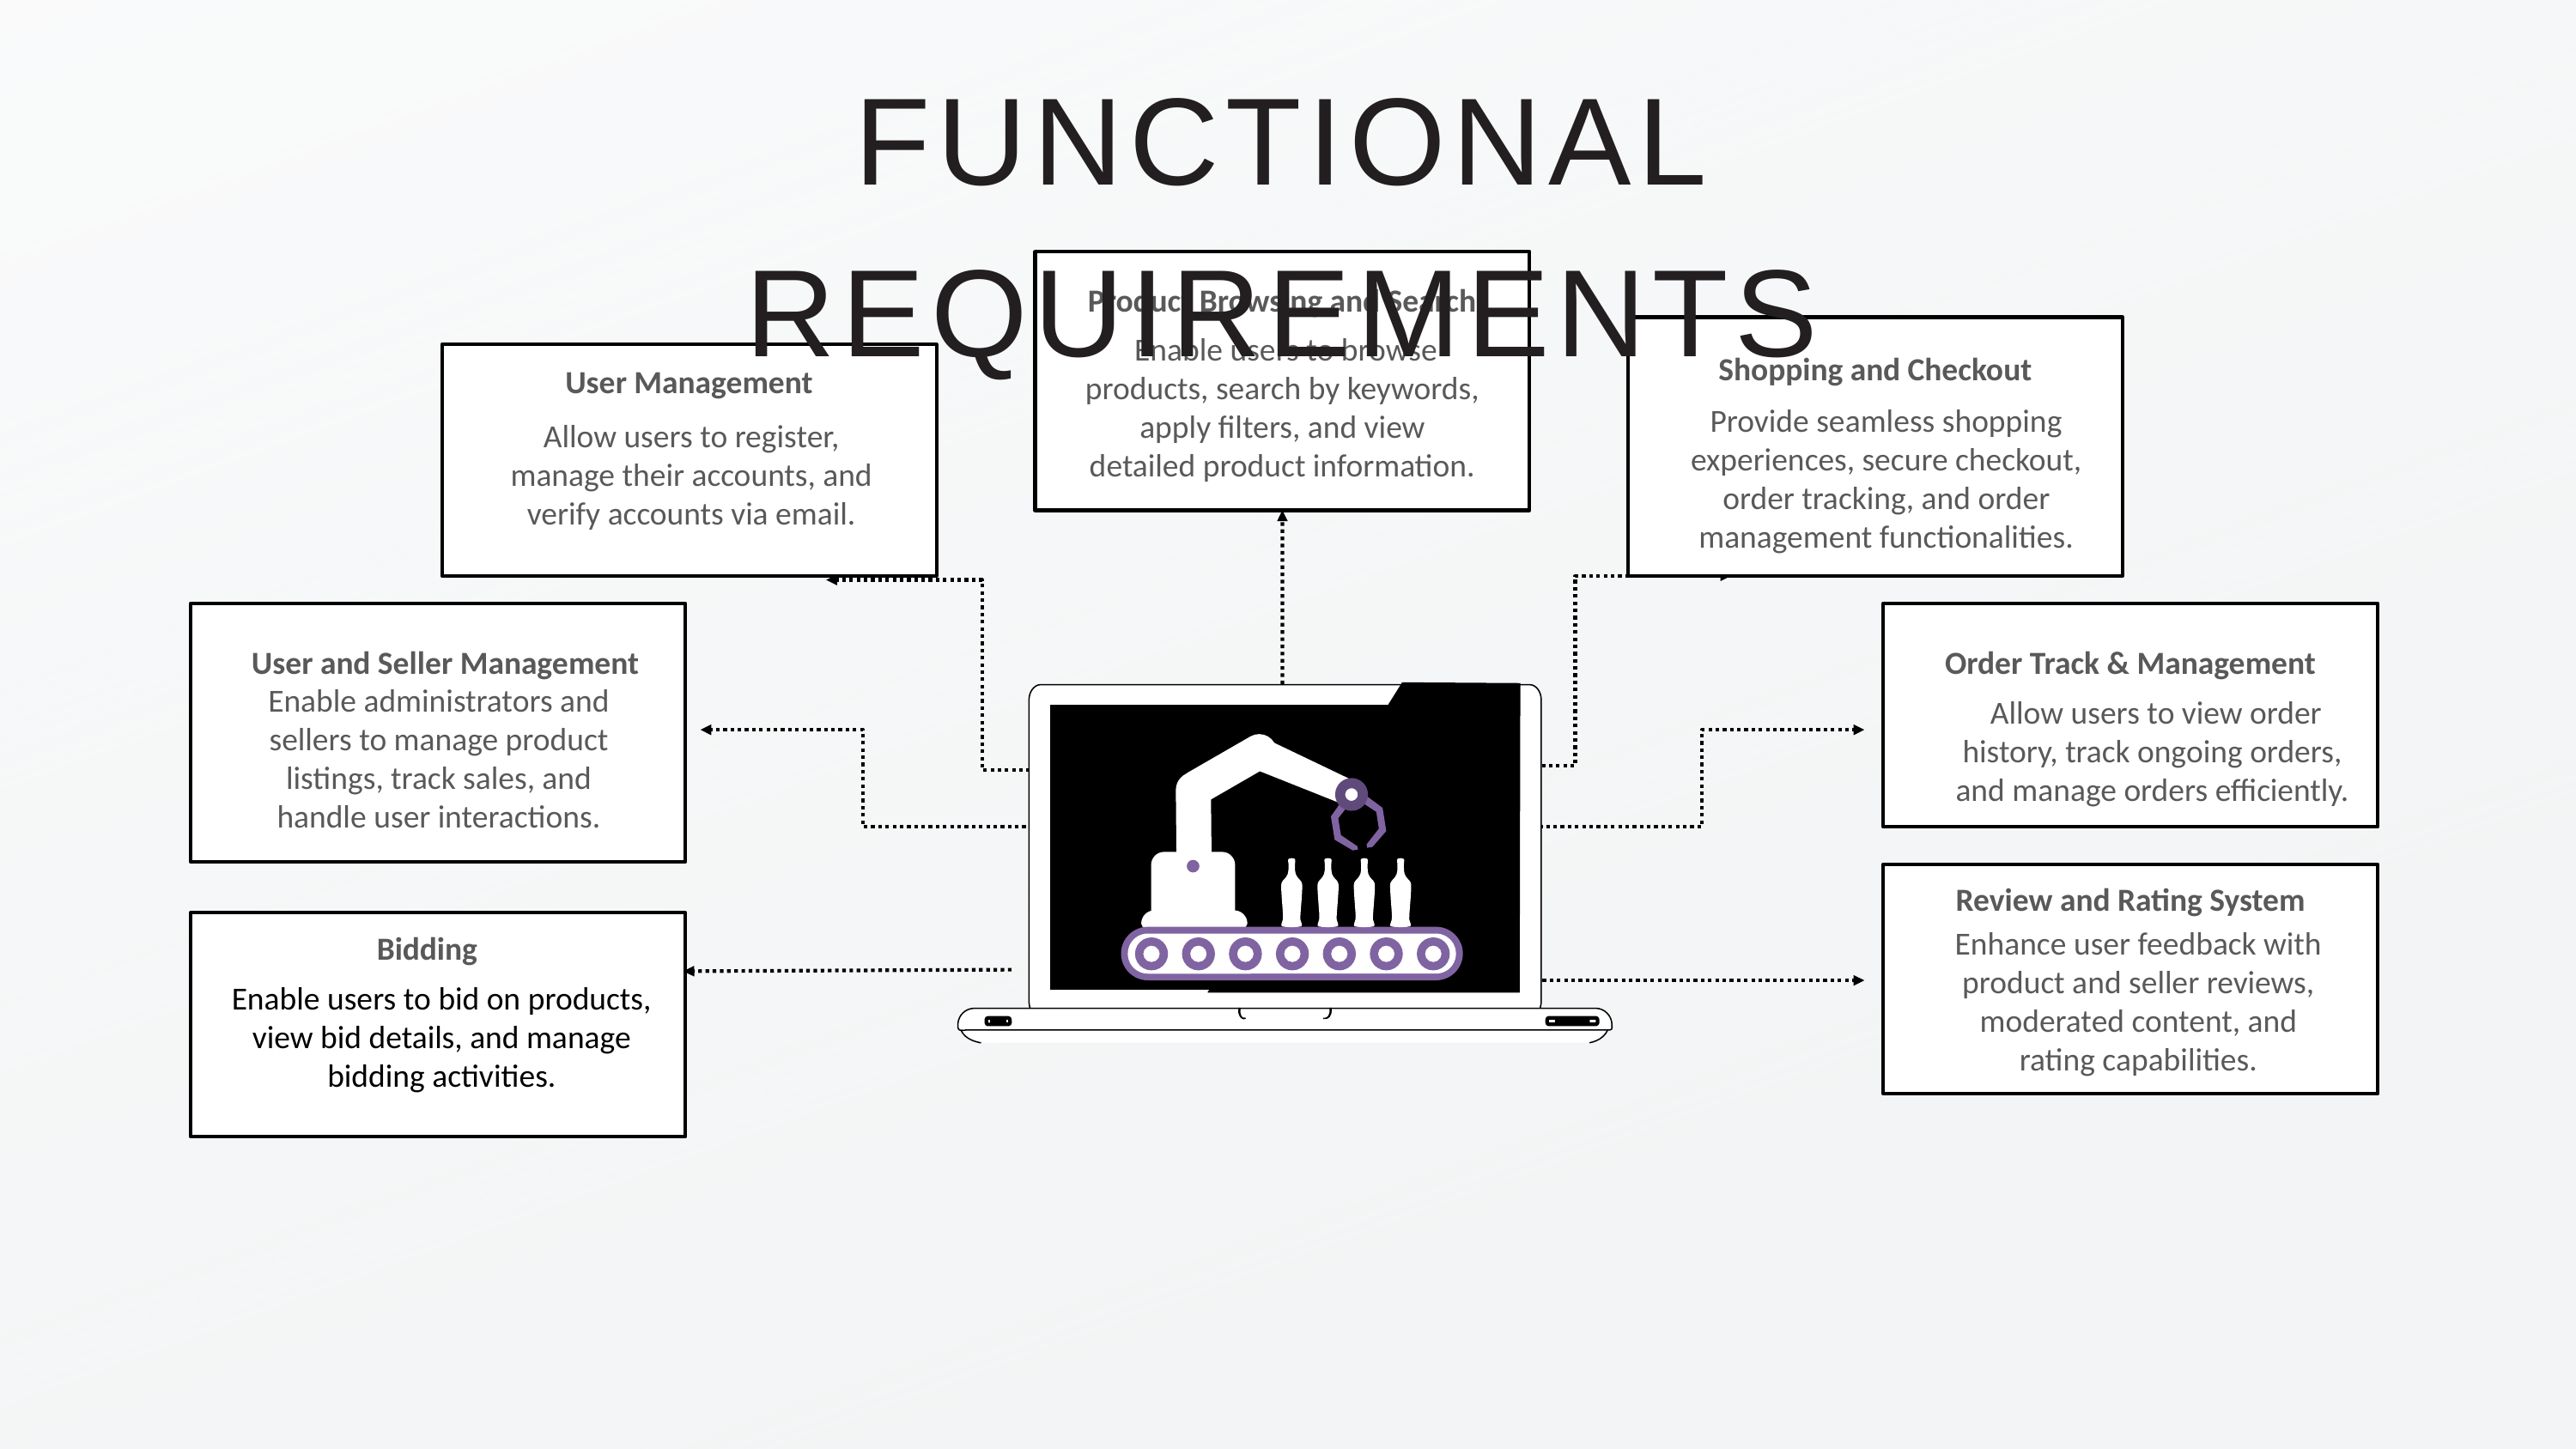

FUNCTIONAL REQUIREMENTS

Product Browsing and Search
 Enable users to browse products, search by keywords, apply filters, and view detailed product information.

Shopping and Checkout
Provide seamless shopping experiences, secure checkout, order tracking, and order management functionalities.

User Management
Allow users to register, manage their accounts, and verify accounts via email.

User and Seller Management
Enable administrators and sellers to manage product listings, track sales, and handle user interactions.
User and Seller Management
Order Track & Management
 Allow users to view order history, track ongoing orders, and manage orders efficiently.
Review and Rating System
Enhance user feedback with product and seller reviews, moderated content, and rating capabilities.

Bidding
Enable users to bid on products, view bid details, and manage bidding activities.